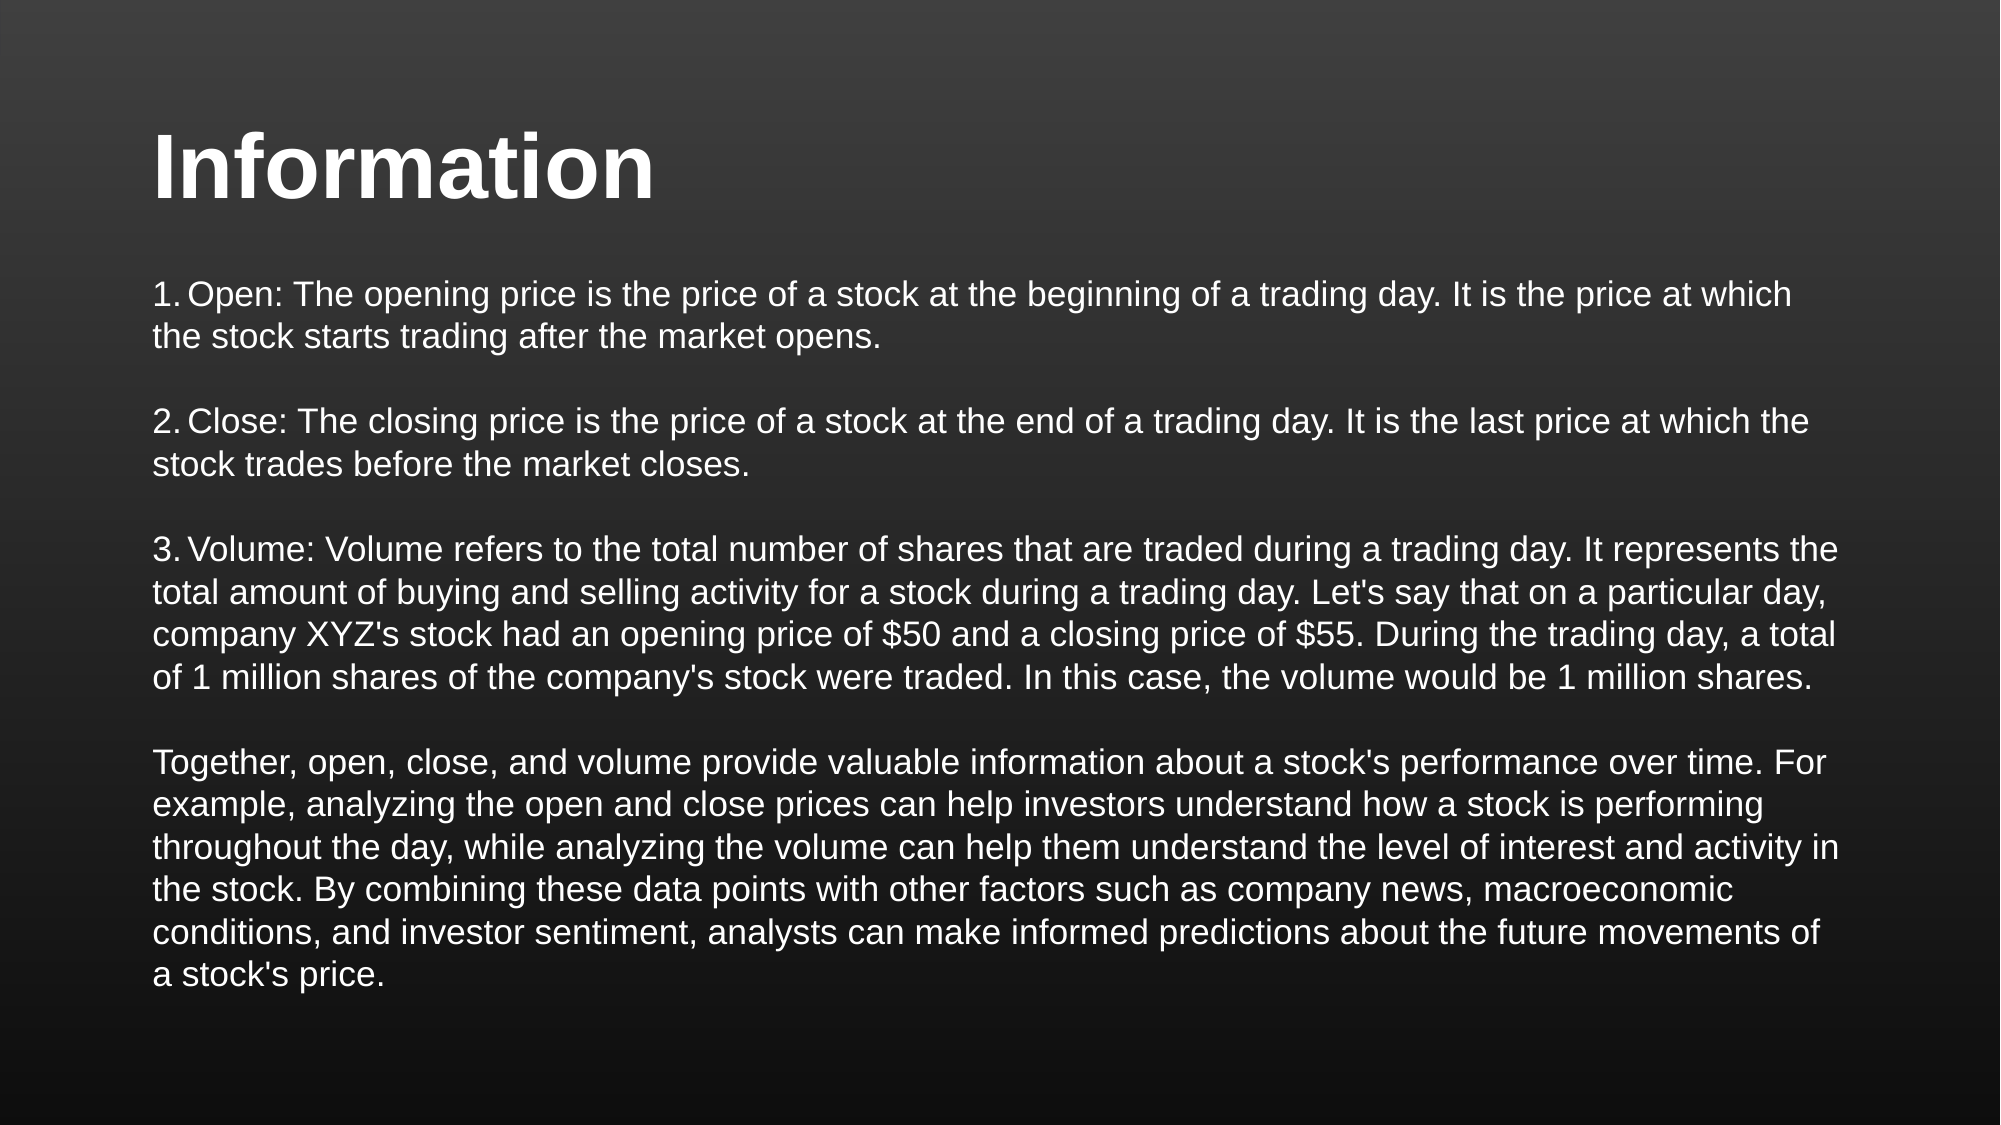

# Information

 Open: The opening price is the price of a stock at the beginning of a trading day. It is the price at which the stock starts trading after the market opens.

 Close: The closing price is the price of a stock at the end of a trading day. It is the last price at which the stock trades before the market closes.

 Volume: Volume refers to the total number of shares that are traded during a trading day. It represents the total amount of buying and selling activity for a stock during a trading day. Let's say that on a particular day, company XYZ's stock had an opening price of $50 and a closing price of $55. During the trading day, a total of 1 million shares of the company's stock were traded. In this case, the volume would be 1 million shares.

Together, open, close, and volume provide valuable information about a stock's performance over time. For example, analyzing the open and close prices can help investors understand how a stock is performing throughout the day, while analyzing the volume can help them understand the level of interest and activity in the stock. By combining these data points with other factors such as company news, macroeconomic conditions, and investor sentiment, analysts can make informed predictions about the future movements of a stock's price.